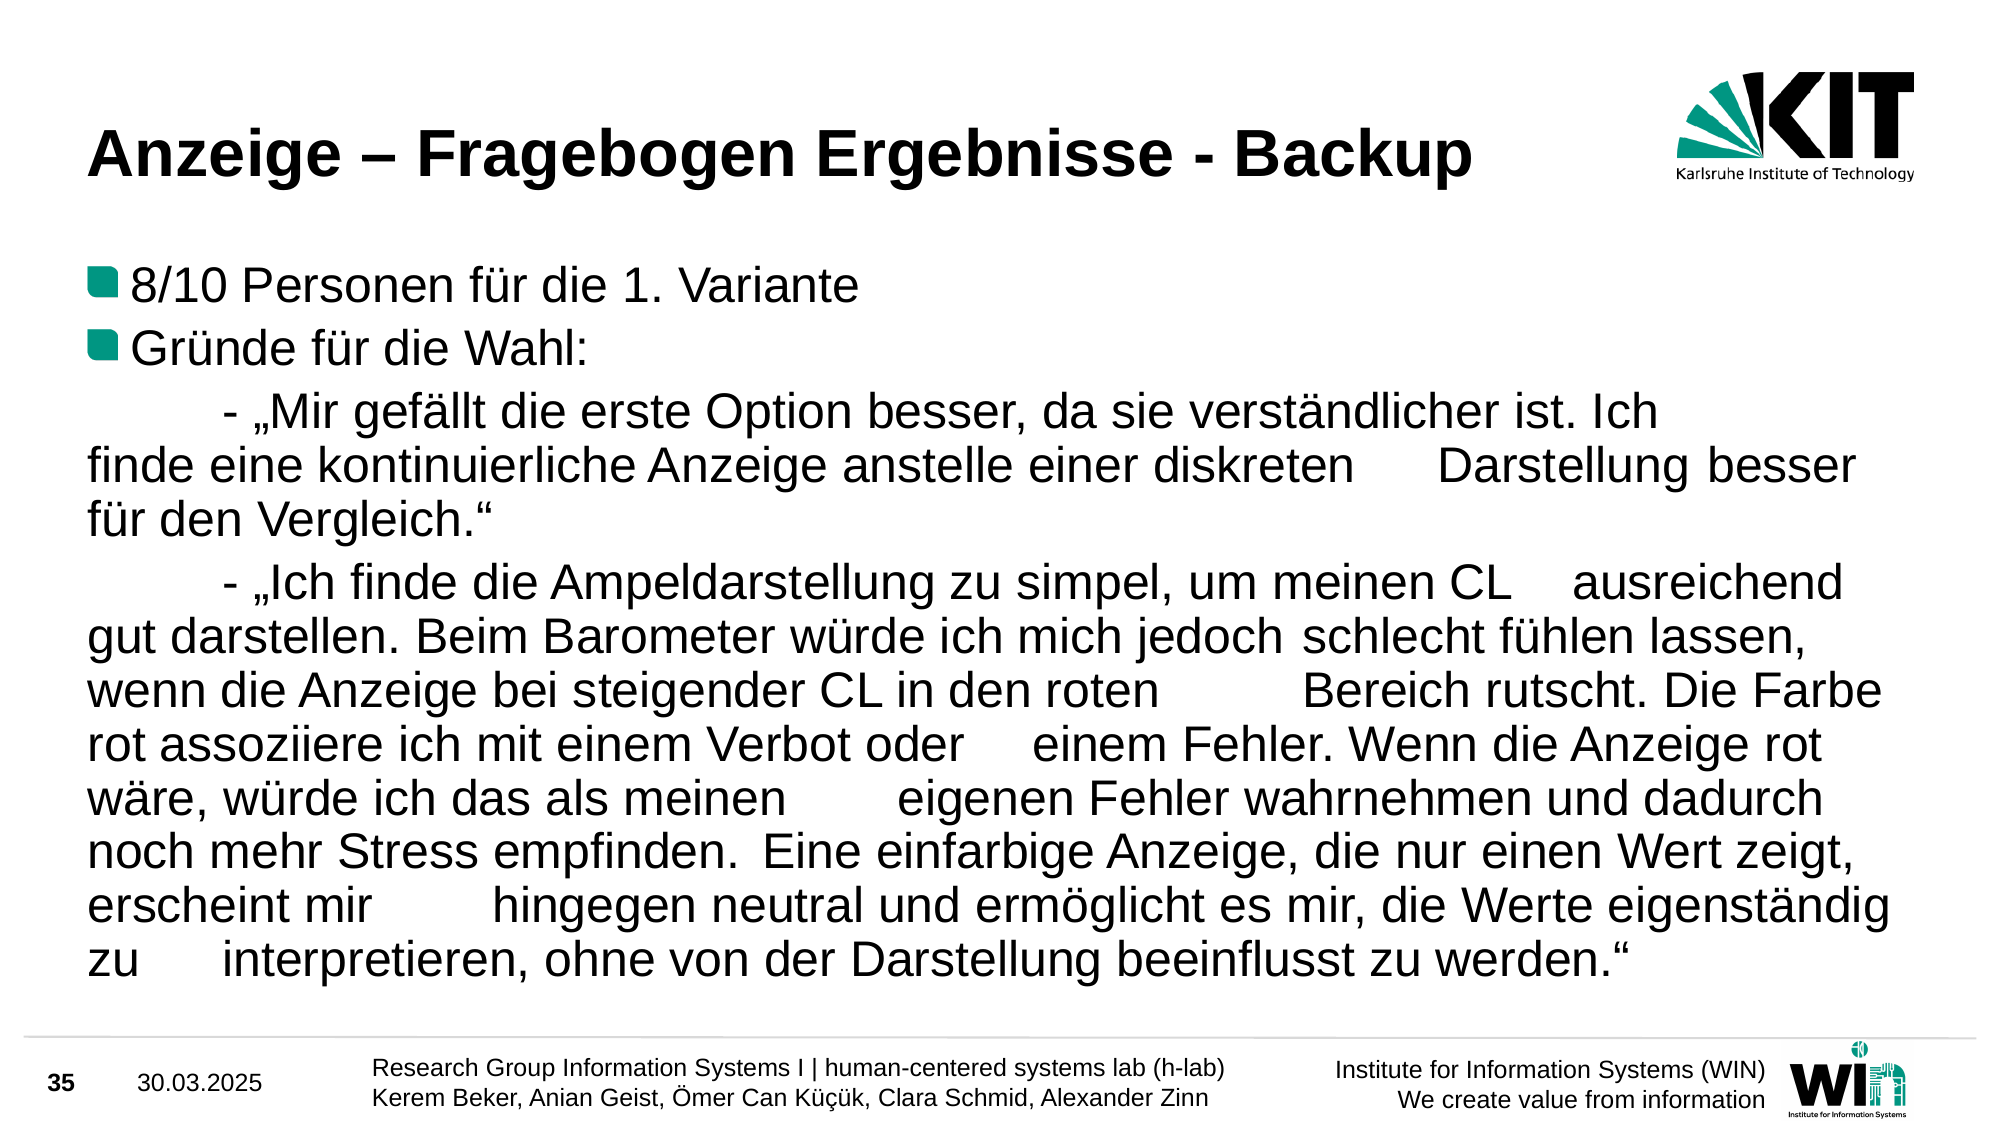

# Anzeige – Fragebogen Ergebnisse - Backup
8/10 Personen für die 1. Variante
Gründe für die Wahl:
	- „Mir gefällt die erste Option besser, da sie verständlicher ist. Ich 	  	finde eine kontinuierliche Anzeige anstelle einer diskreten 	Darstellung 	besser für den Vergleich.“
	- „Ich finde die Ampeldarstellung zu simpel, um meinen CL 	ausreichend gut darstellen. Beim Barometer würde ich mich jedoch 	schlecht fühlen lassen, wenn die Anzeige bei steigender CL in den roten 	Bereich rutscht. Die Farbe rot assoziiere ich mit einem Verbot oder 	einem Fehler. Wenn die Anzeige rot wäre, würde ich das als meinen 	eigenen Fehler wahrnehmen und dadurch noch mehr Stress empfinden. 	Eine einfarbige Anzeige, die nur einen Wert zeigt, erscheint mir 	hingegen neutral und ermöglicht es mir, die Werte eigenständig zu 	interpretieren, ohne von der Darstellung beeinflusst zu werden.“
35
30.03.2025